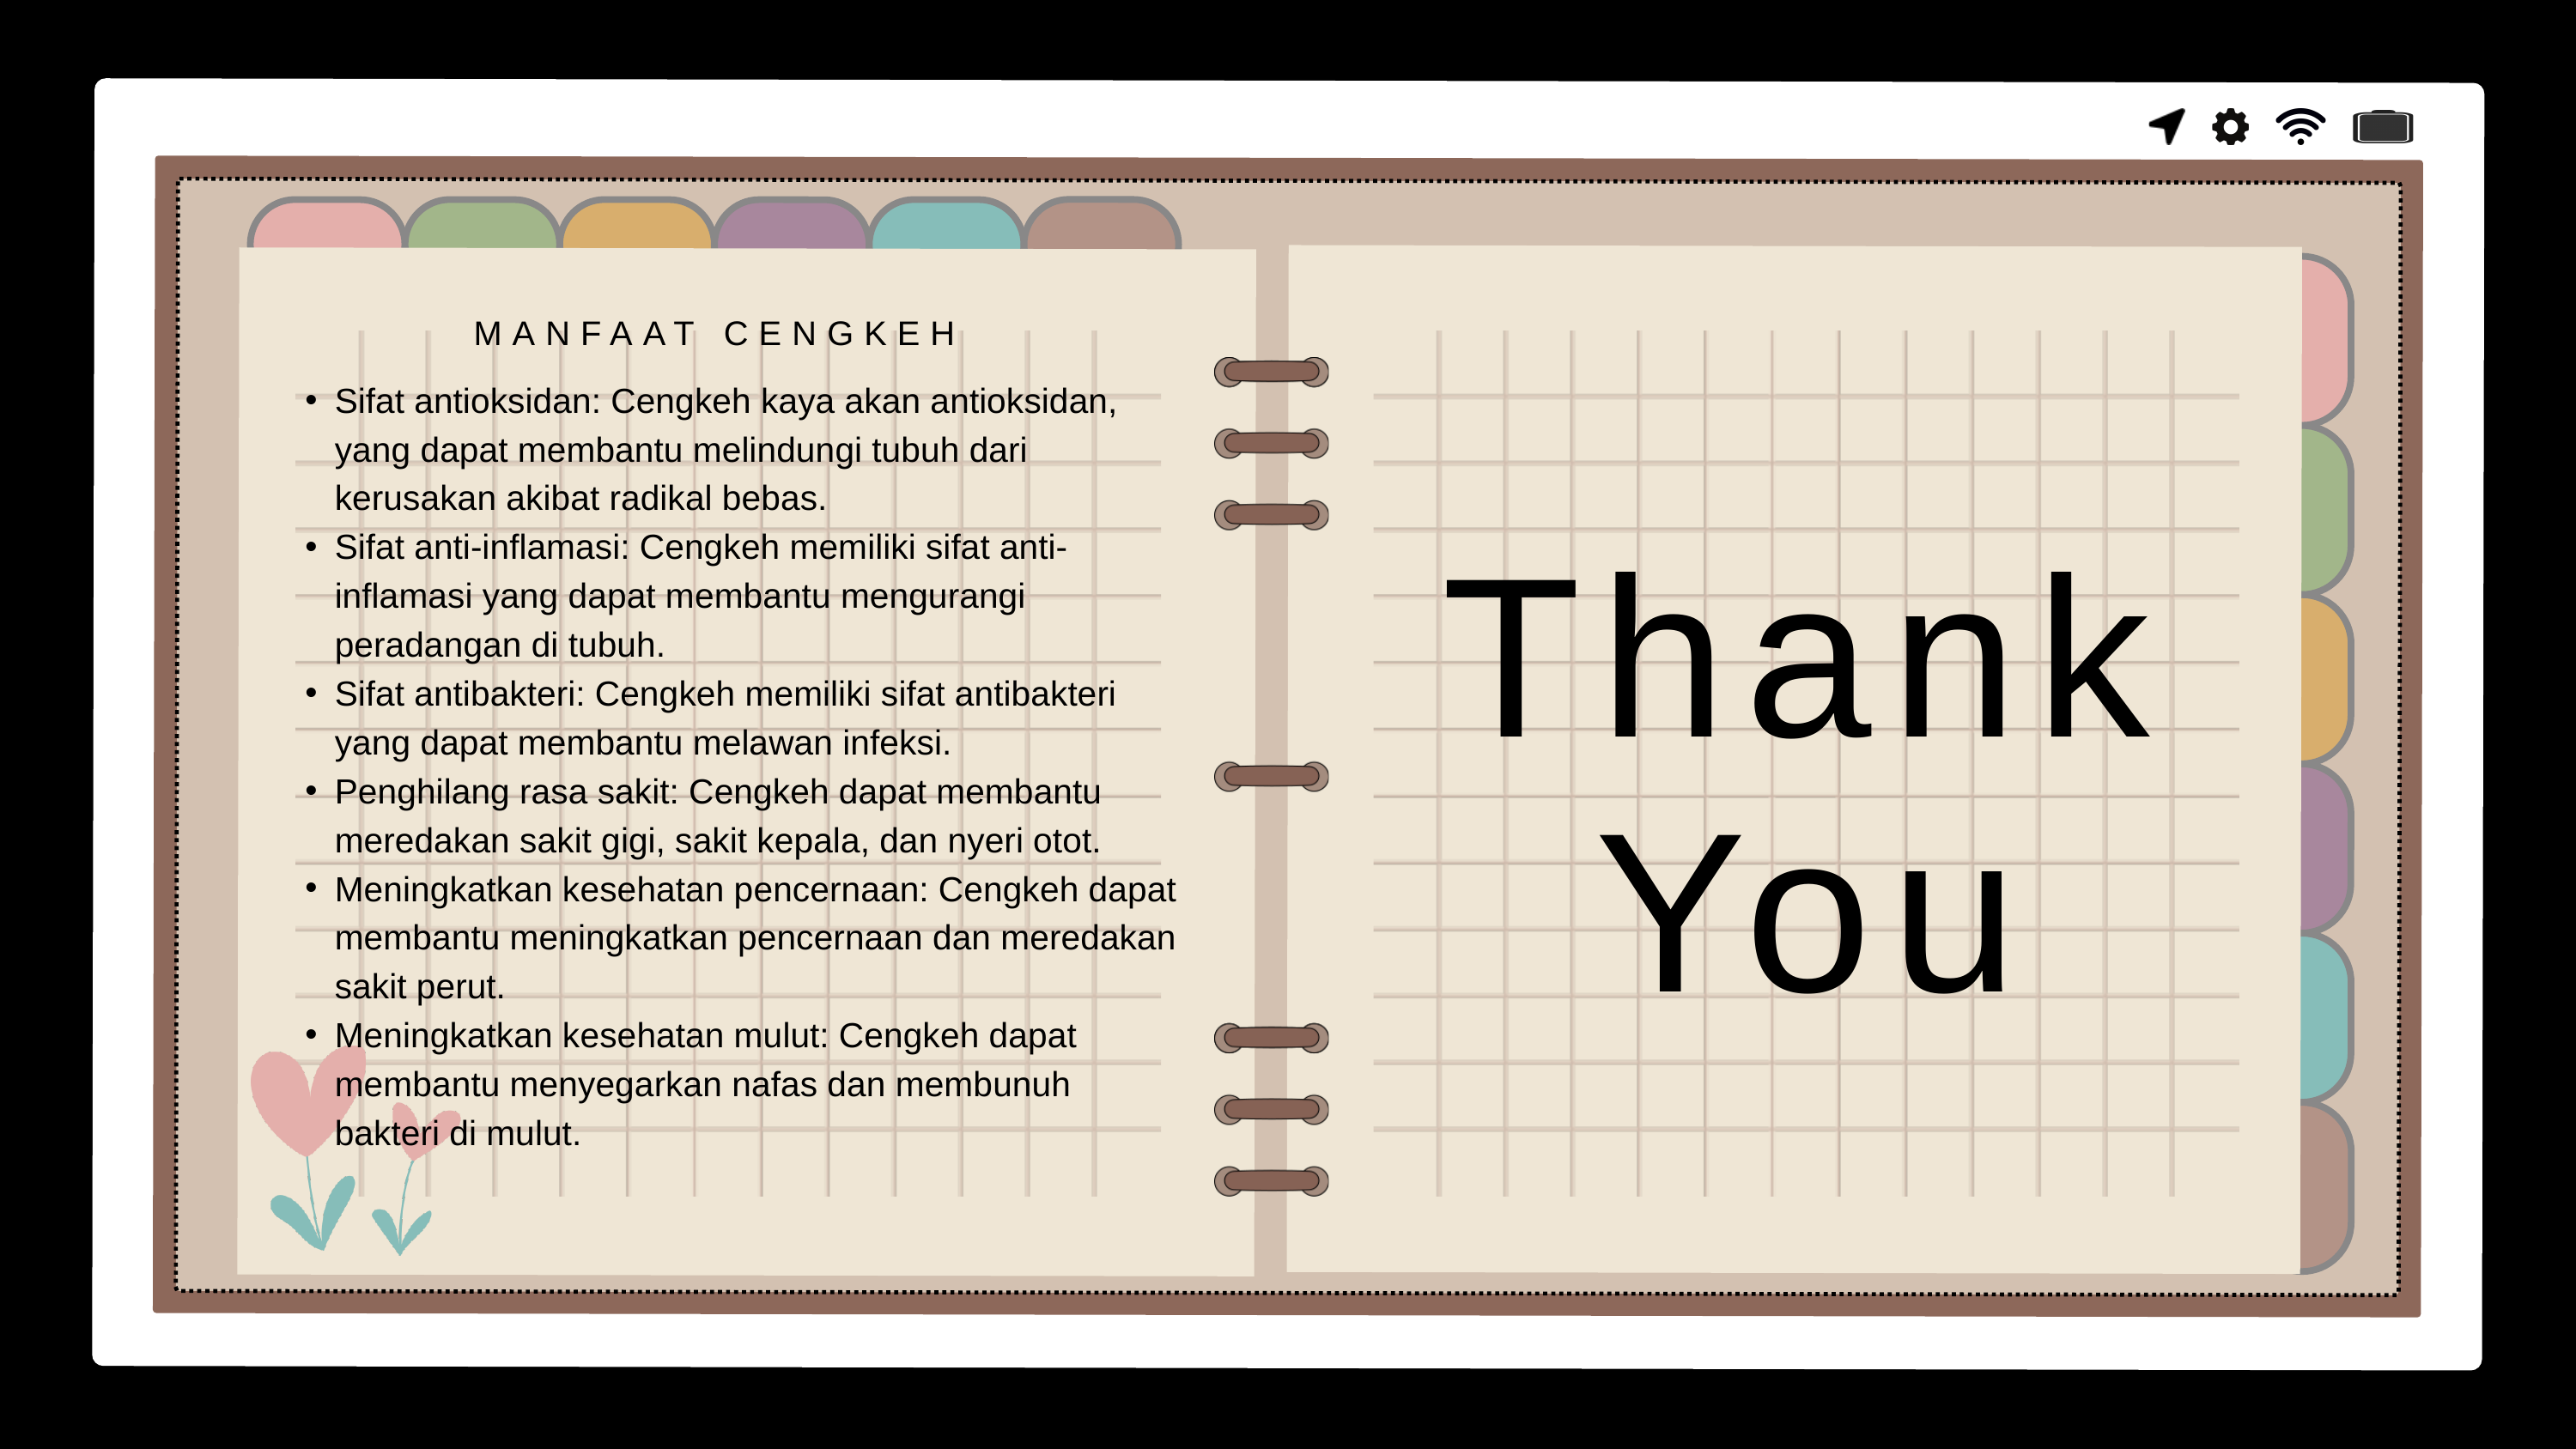

MANFAAT CENGKEH

Sifat antioksidan: Cengkeh kaya akan antioksidan, yang dapat membantu melindungi tubuh dari kerusakan akibat radikal bebas.
Sifat anti-inflamasi: Cengkeh memiliki sifat anti-inflamasi yang dapat membantu mengurangi peradangan di tubuh.
Sifat antibakteri: Cengkeh memiliki sifat antibakteri yang dapat membantu melawan infeksi.
Penghilang rasa sakit: Cengkeh dapat membantu meredakan sakit gigi, sakit kepala, dan nyeri otot.
Meningkatkan kesehatan pencernaan: Cengkeh dapat membantu meningkatkan pencernaan dan meredakan sakit perut.
Meningkatkan kesehatan mulut: Cengkeh dapat membantu menyegarkan nafas dan membunuh bakteri di mulut.

Thank You